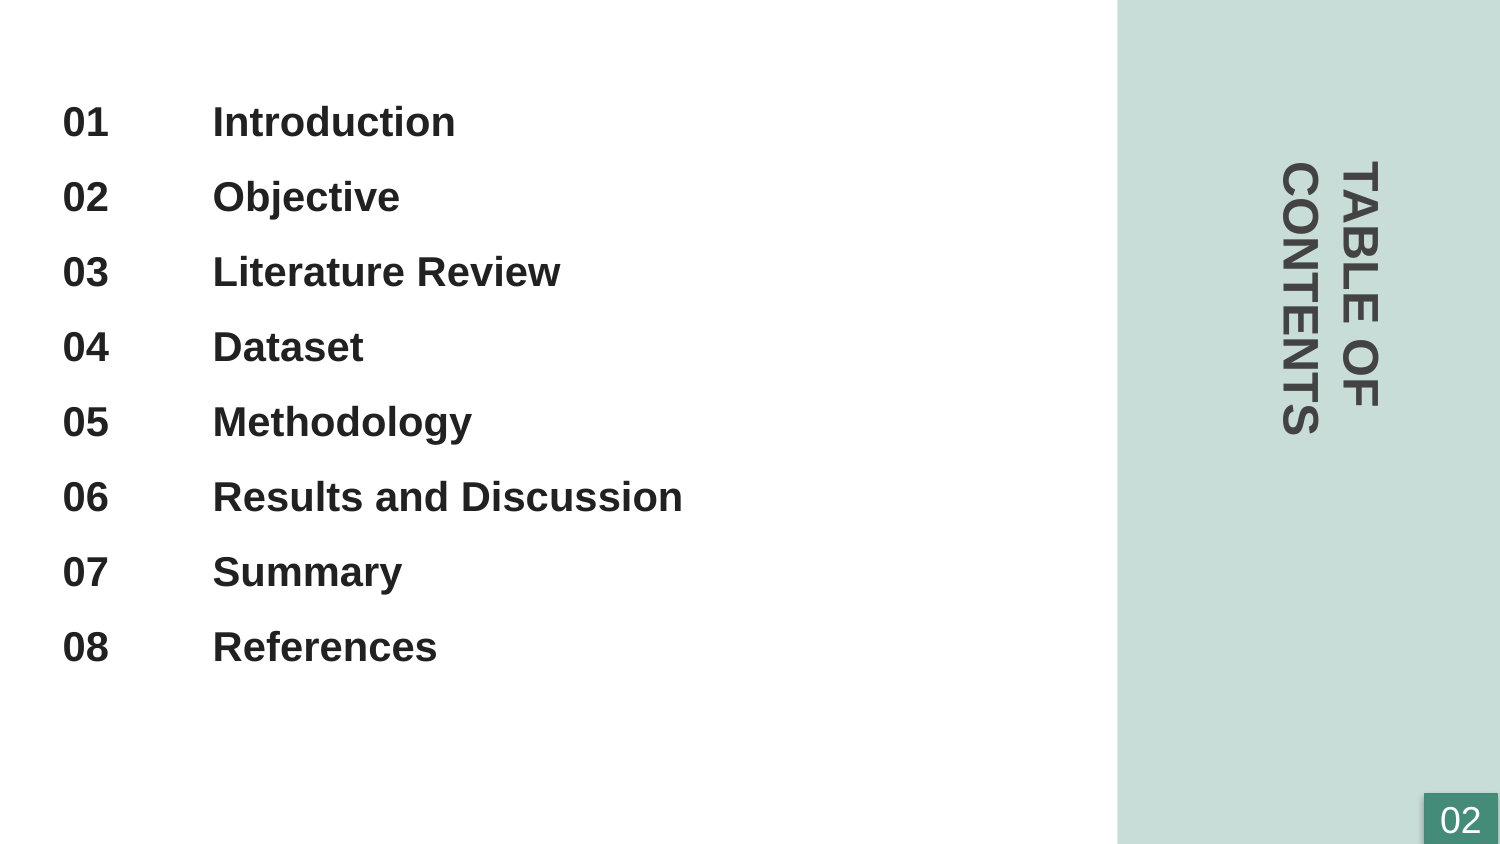

01	Introduction
02	Objective
03	Literature Review
04	Dataset
05	Methodology
06	Results and Discussion
07	Summary
08	References
TABLE OF CONTENTS
02